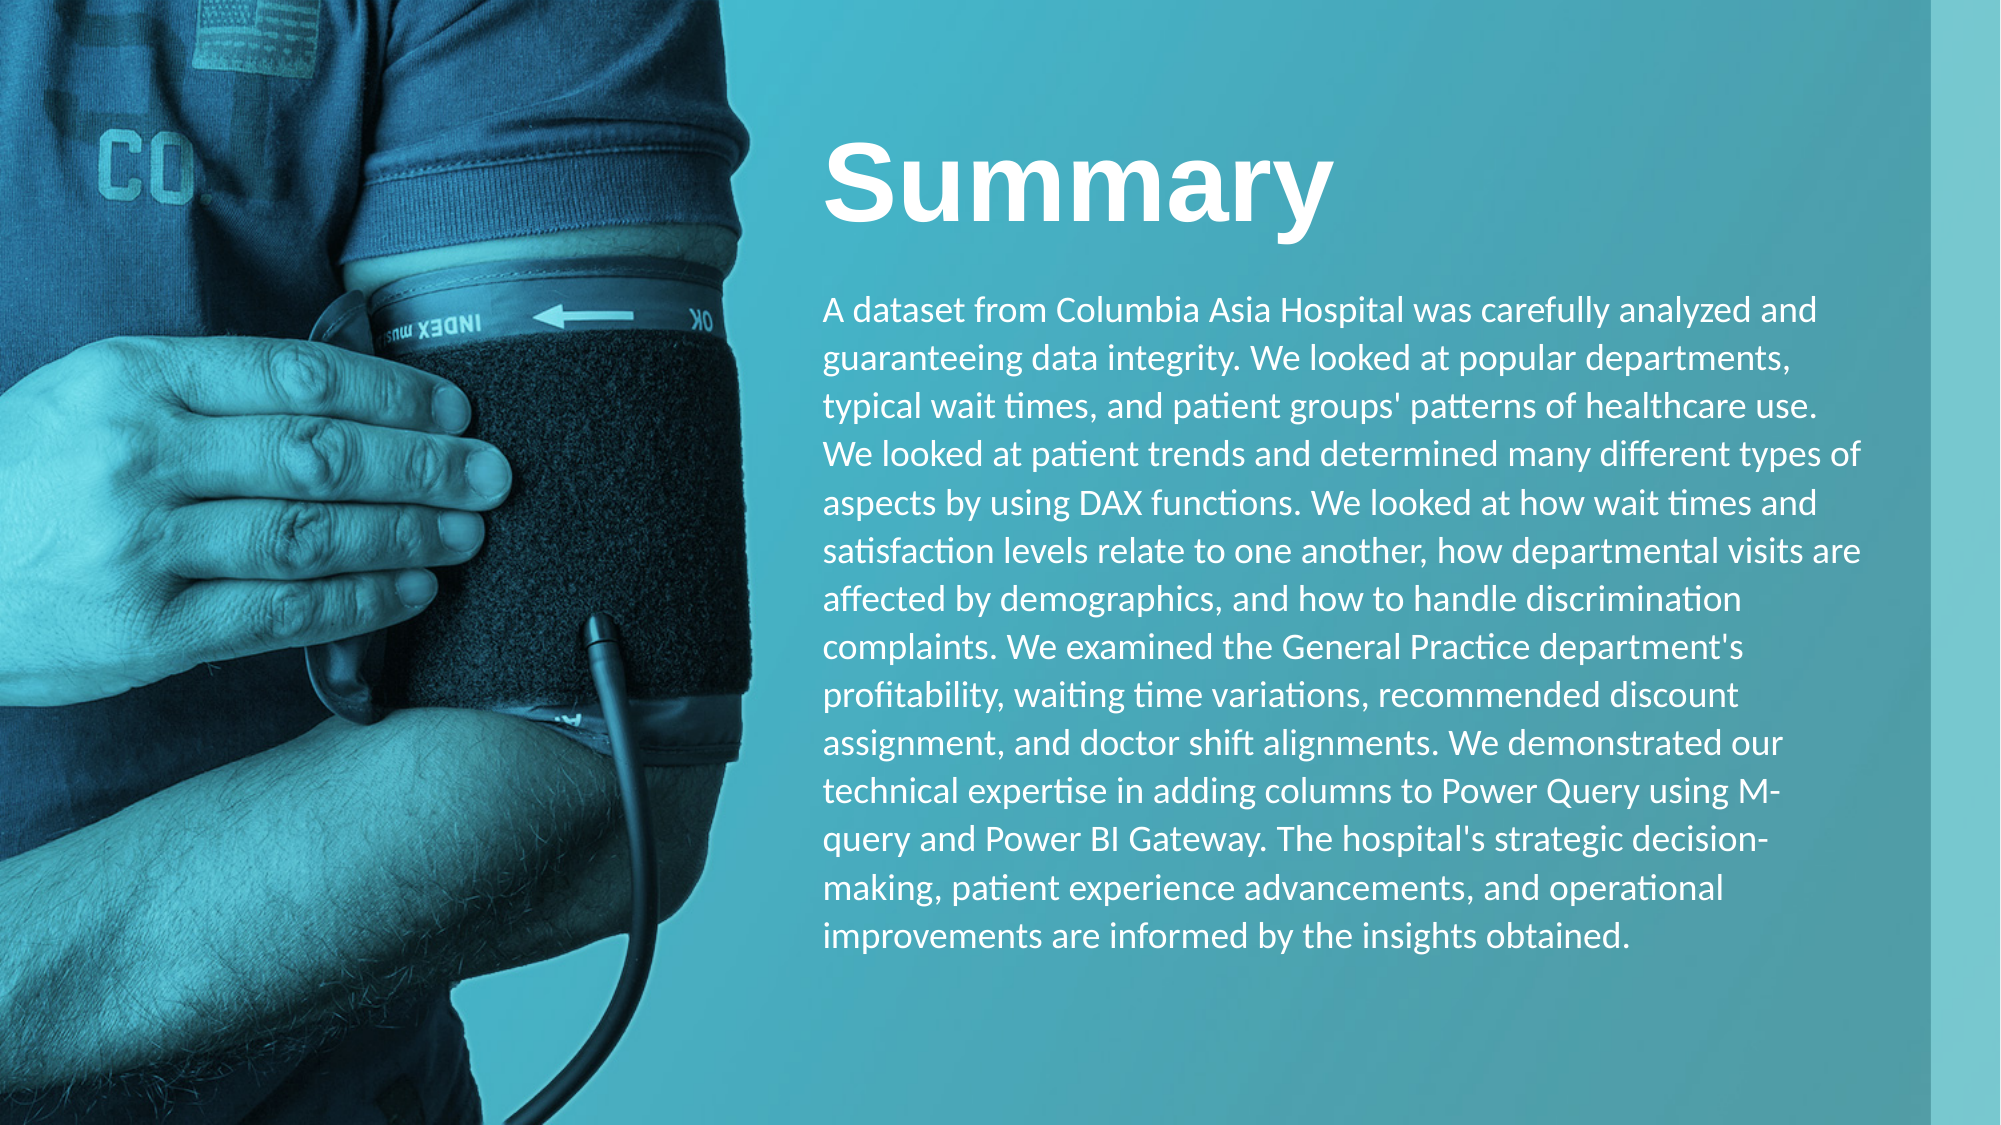

Summary
A dataset from Columbia Asia Hospital was carefully analyzed and guaranteeing data integrity. We looked at popular departments, typical wait times, and patient groups' patterns of healthcare use. We looked at patient trends and determined many different types of aspects by using DAX functions. We looked at how wait times and satisfaction levels relate to one another, how departmental visits are affected by demographics, and how to handle discrimination complaints. We examined the General Practice department's profitability, waiting time variations, recommended discount assignment, and doctor shift alignments. We demonstrated our technical expertise in adding columns to Power Query using M-query and Power BI Gateway. The hospital's strategic decision-making, patient experience advancements, and operational improvements are informed by the insights obtained.